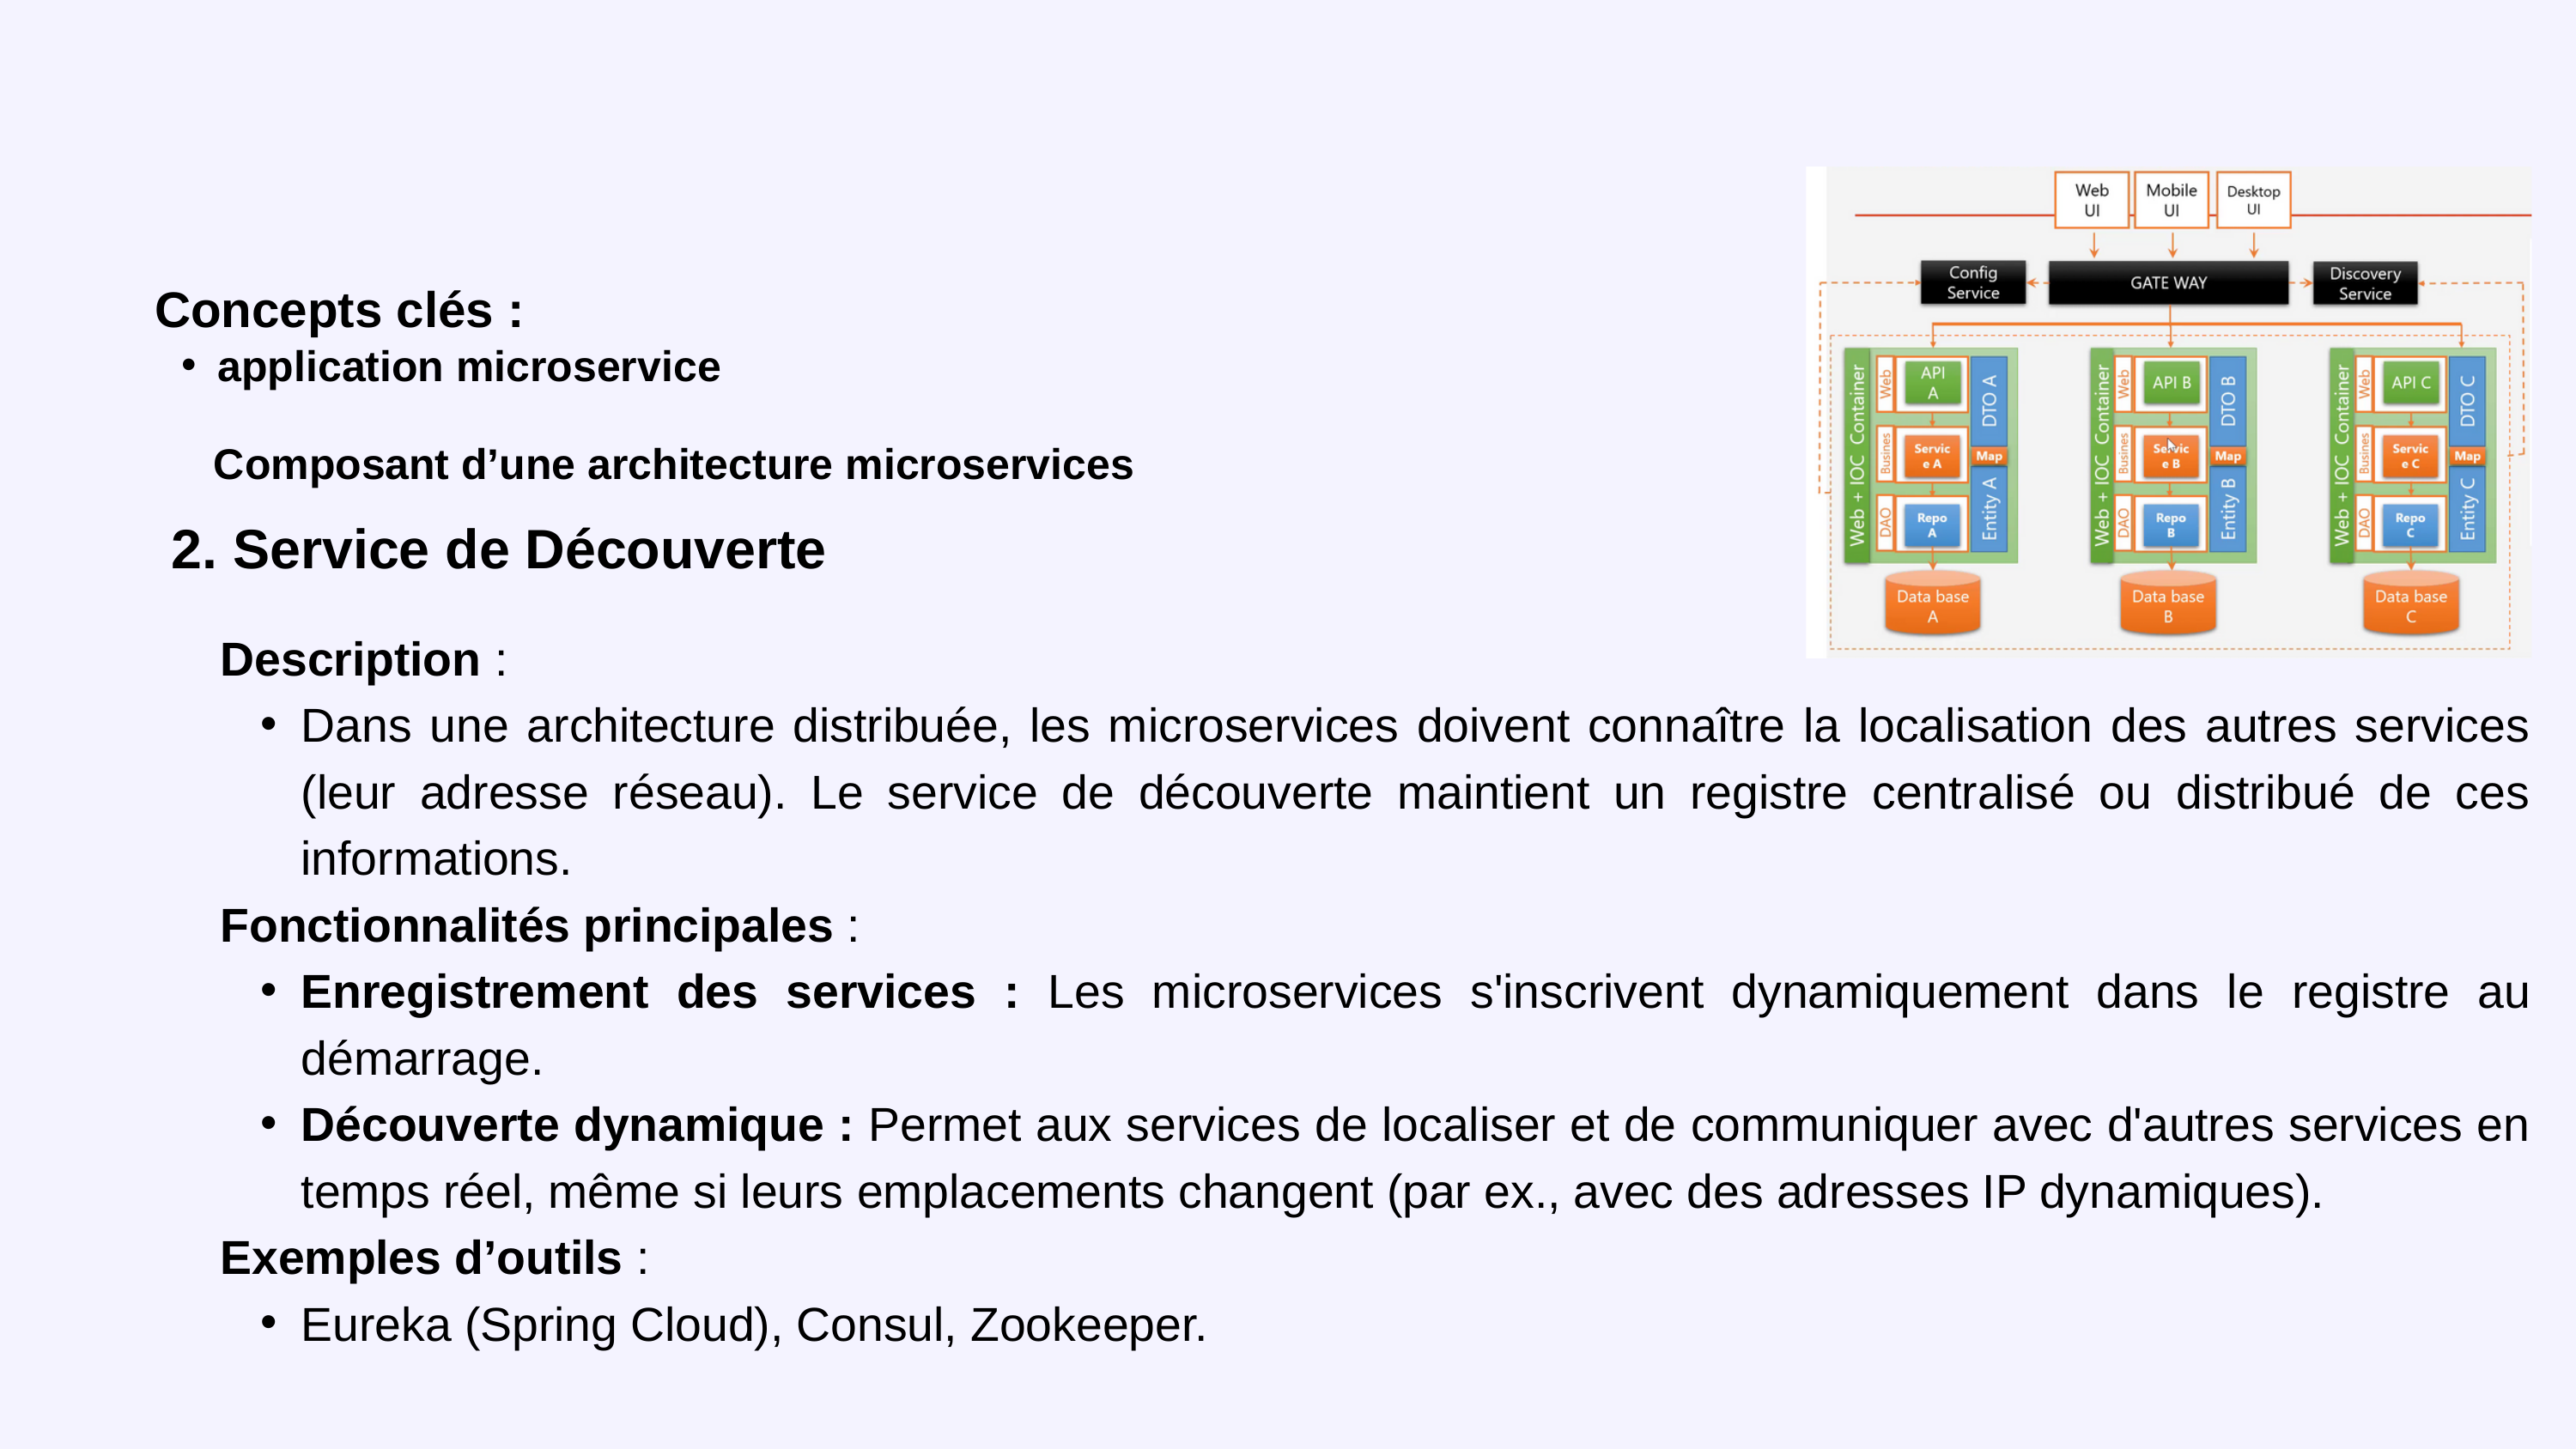

Concepts clés :
application microservice
Composant d’une architecture microservices
2. Service de Découverte
Description :
Dans une architecture distribuée, les microservices doivent connaître la localisation des autres services (leur adresse réseau). Le service de découverte maintient un registre centralisé ou distribué de ces informations.
Fonctionnalités principales :
Enregistrement des services : Les microservices s'inscrivent dynamiquement dans le registre au démarrage.
Découverte dynamique : Permet aux services de localiser et de communiquer avec d'autres services en temps réel, même si leurs emplacements changent (par ex., avec des adresses IP dynamiques).
Exemples d’outils :
Eureka (Spring Cloud), Consul, Zookeeper.